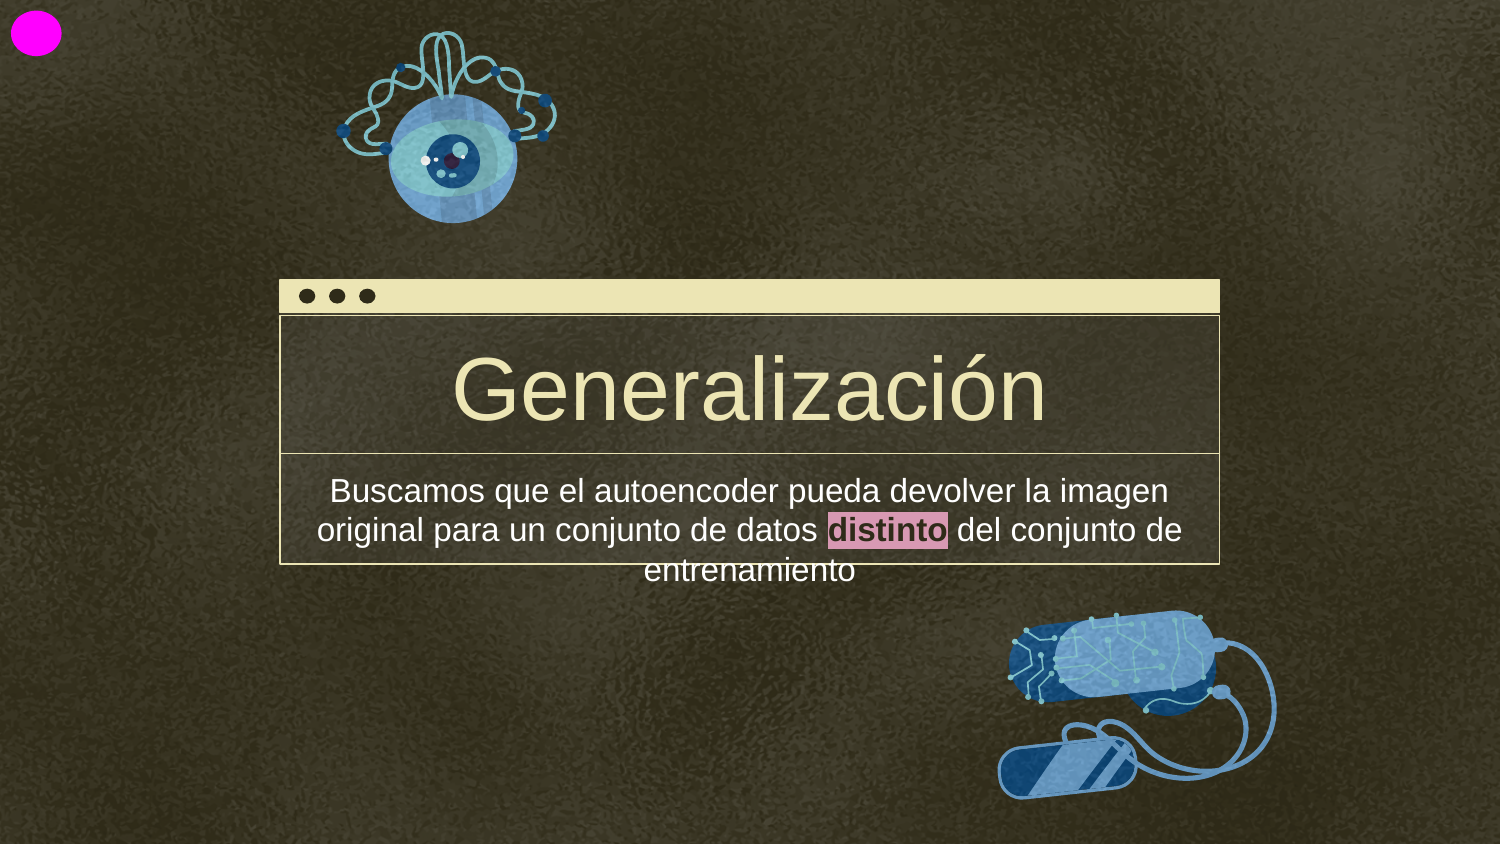

# Generalización
Buscamos que el autoencoder pueda devolver la imagen original para un conjunto de datos distinto del conjunto de entrenamiento